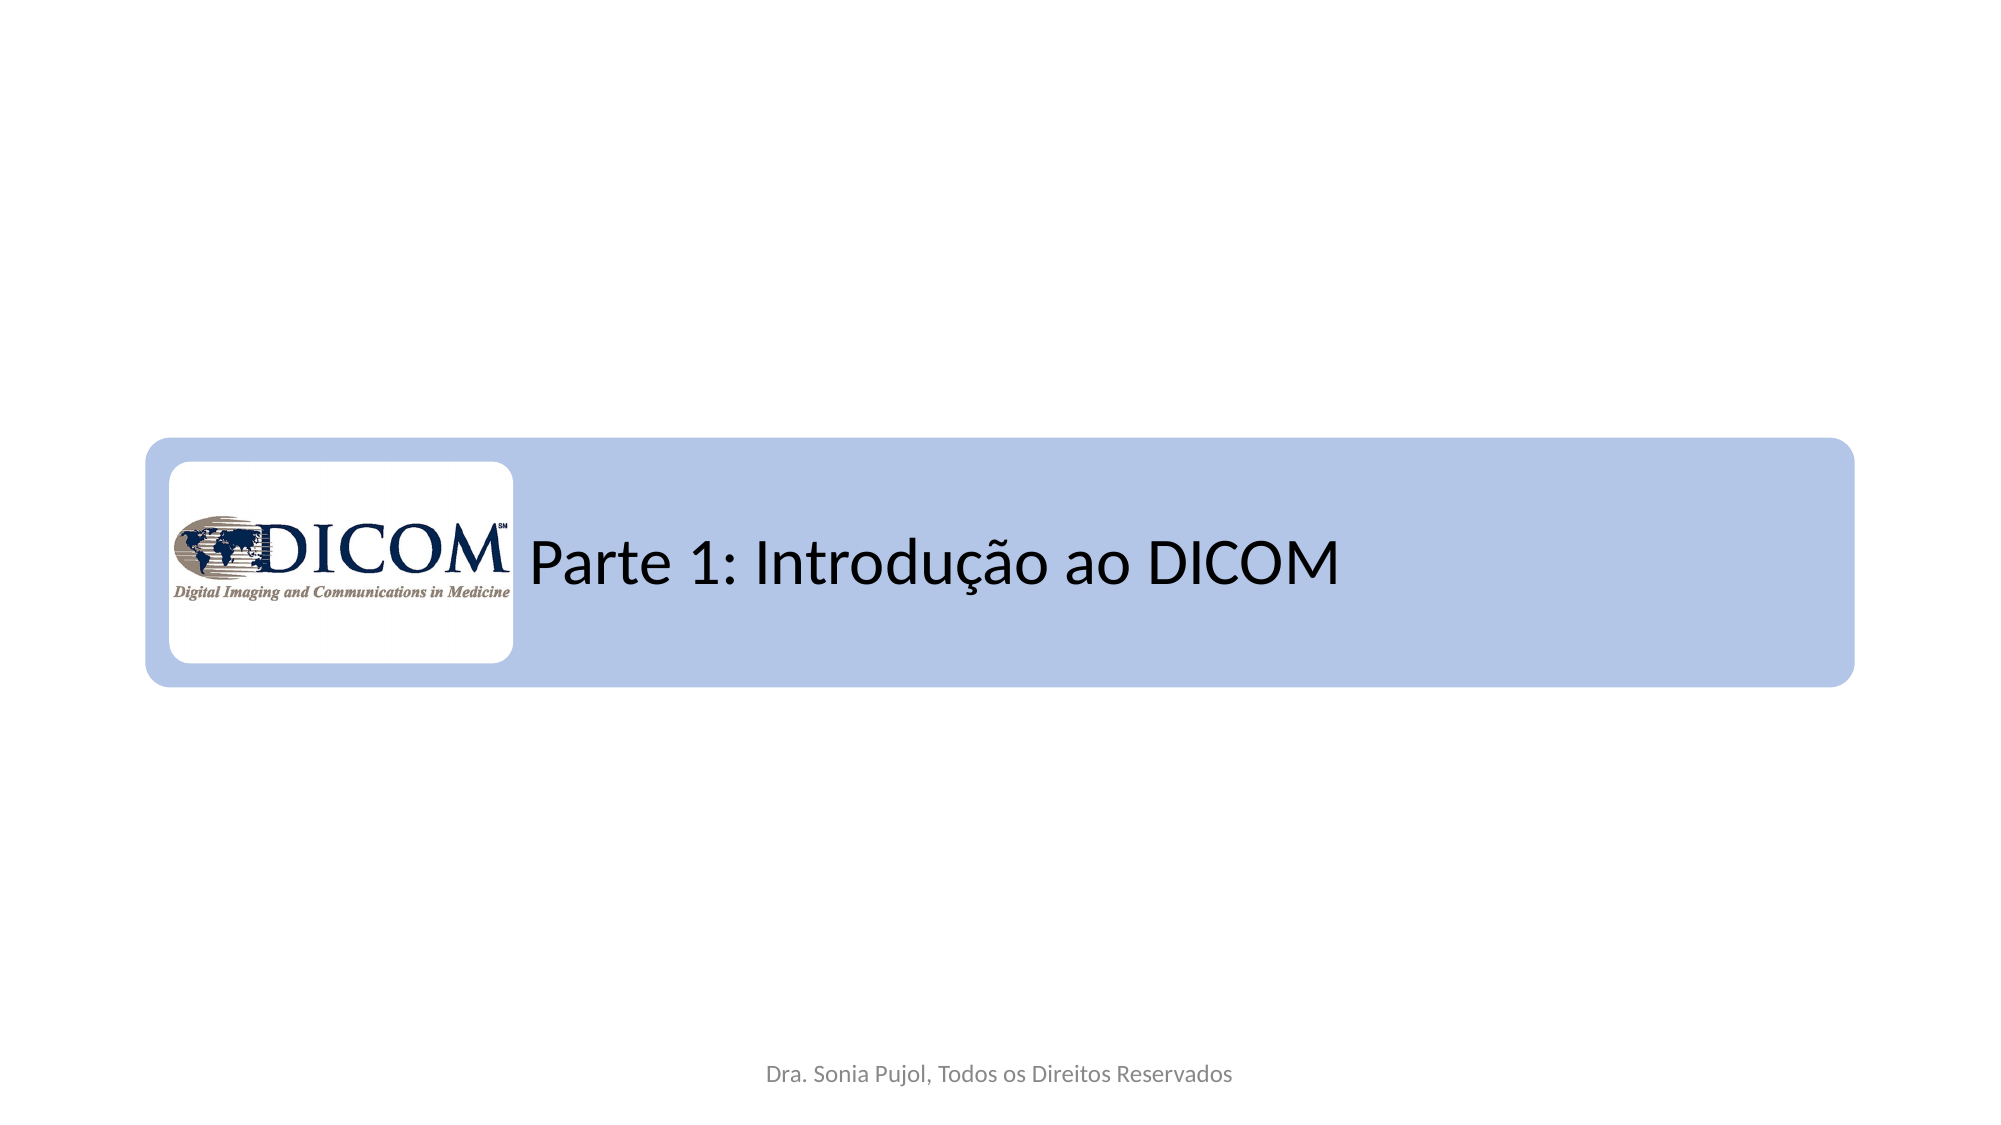

Parte 1: Introdução ao DICOM

Dra. Sonia Pujol, Todos os Direitos Reservados